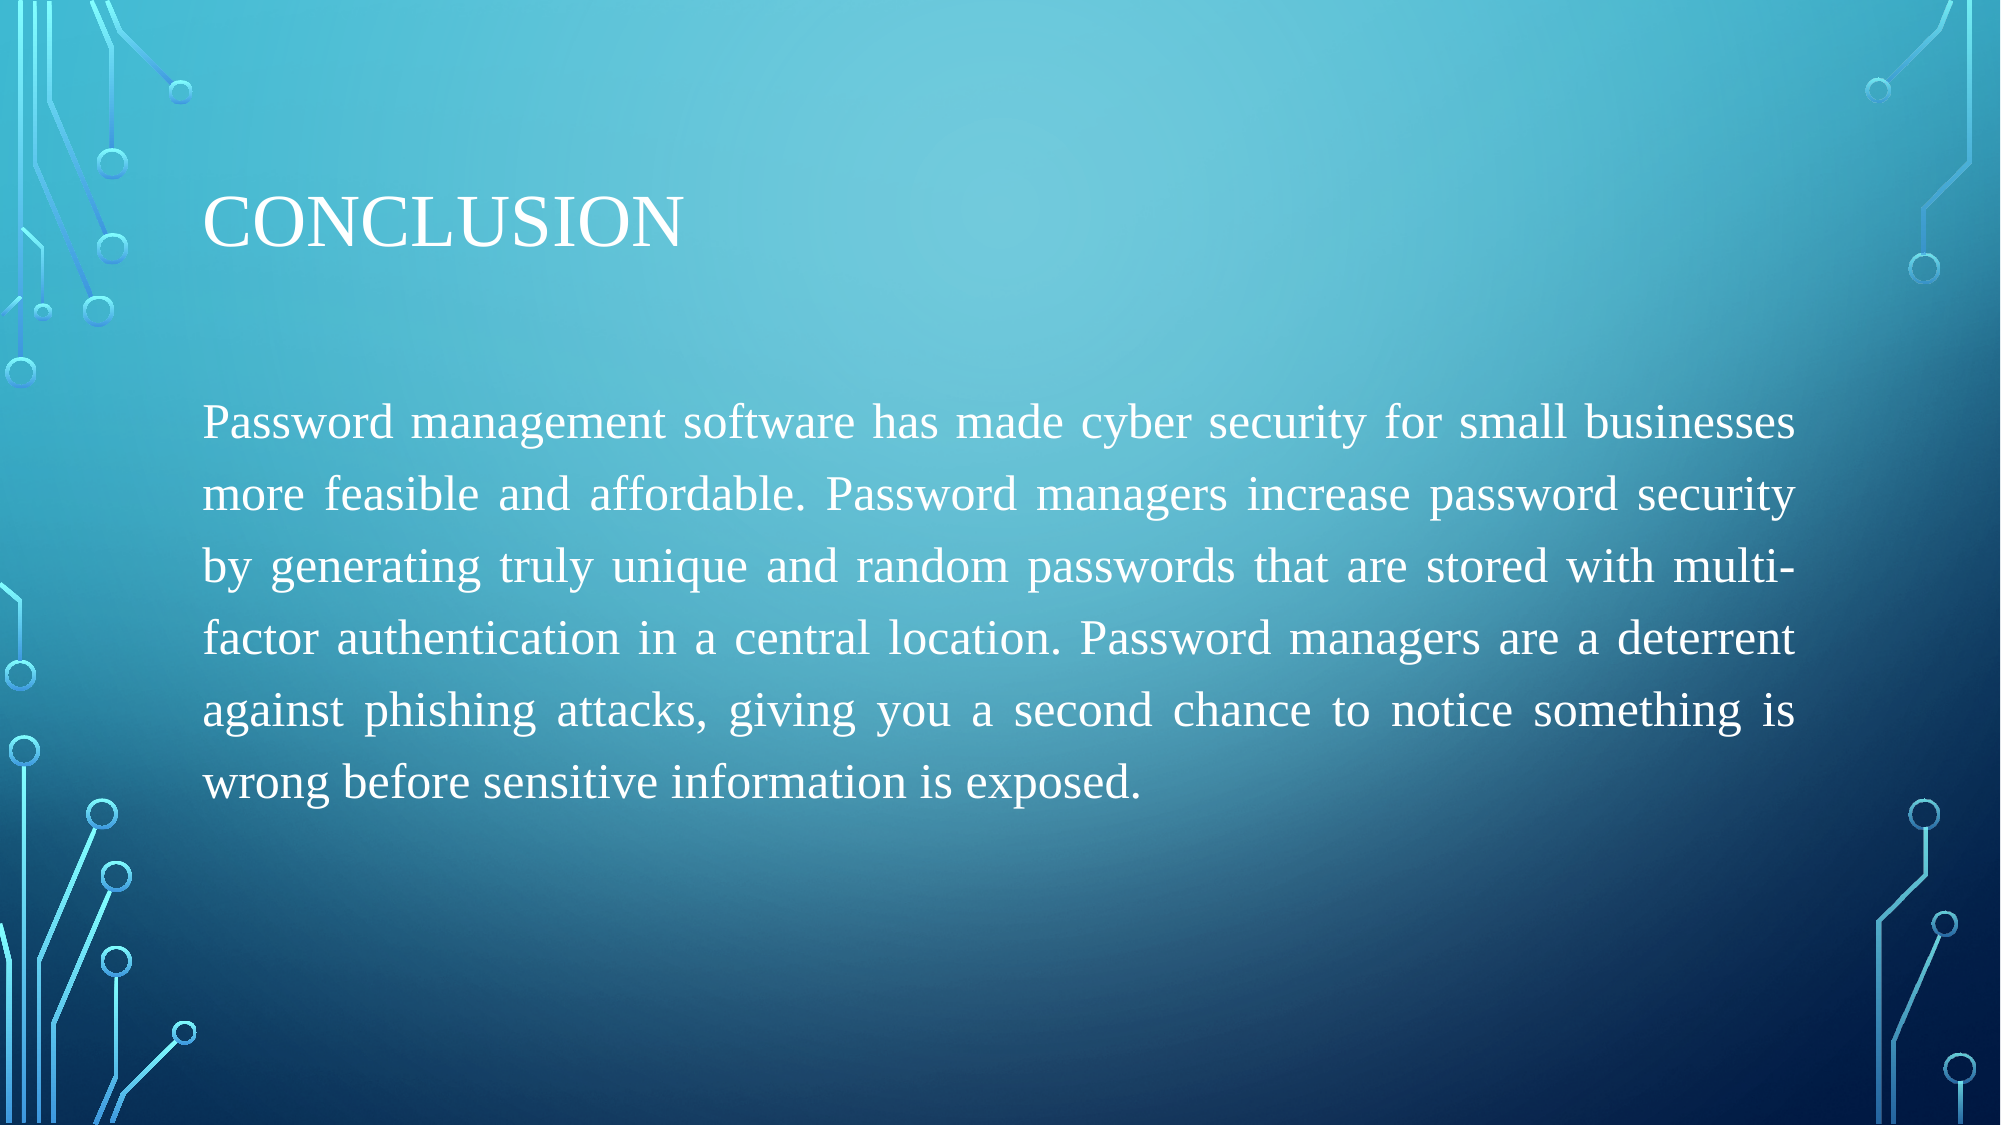

# Conclusion
Password management software has made cyber security for small businesses more feasible and affordable. Password managers increase password security by generating truly unique and random passwords that are stored with multi-factor authentication in a central location. Password managers are a deterrent against phishing attacks, giving you a second chance to notice something is wrong before sensitive information is exposed.